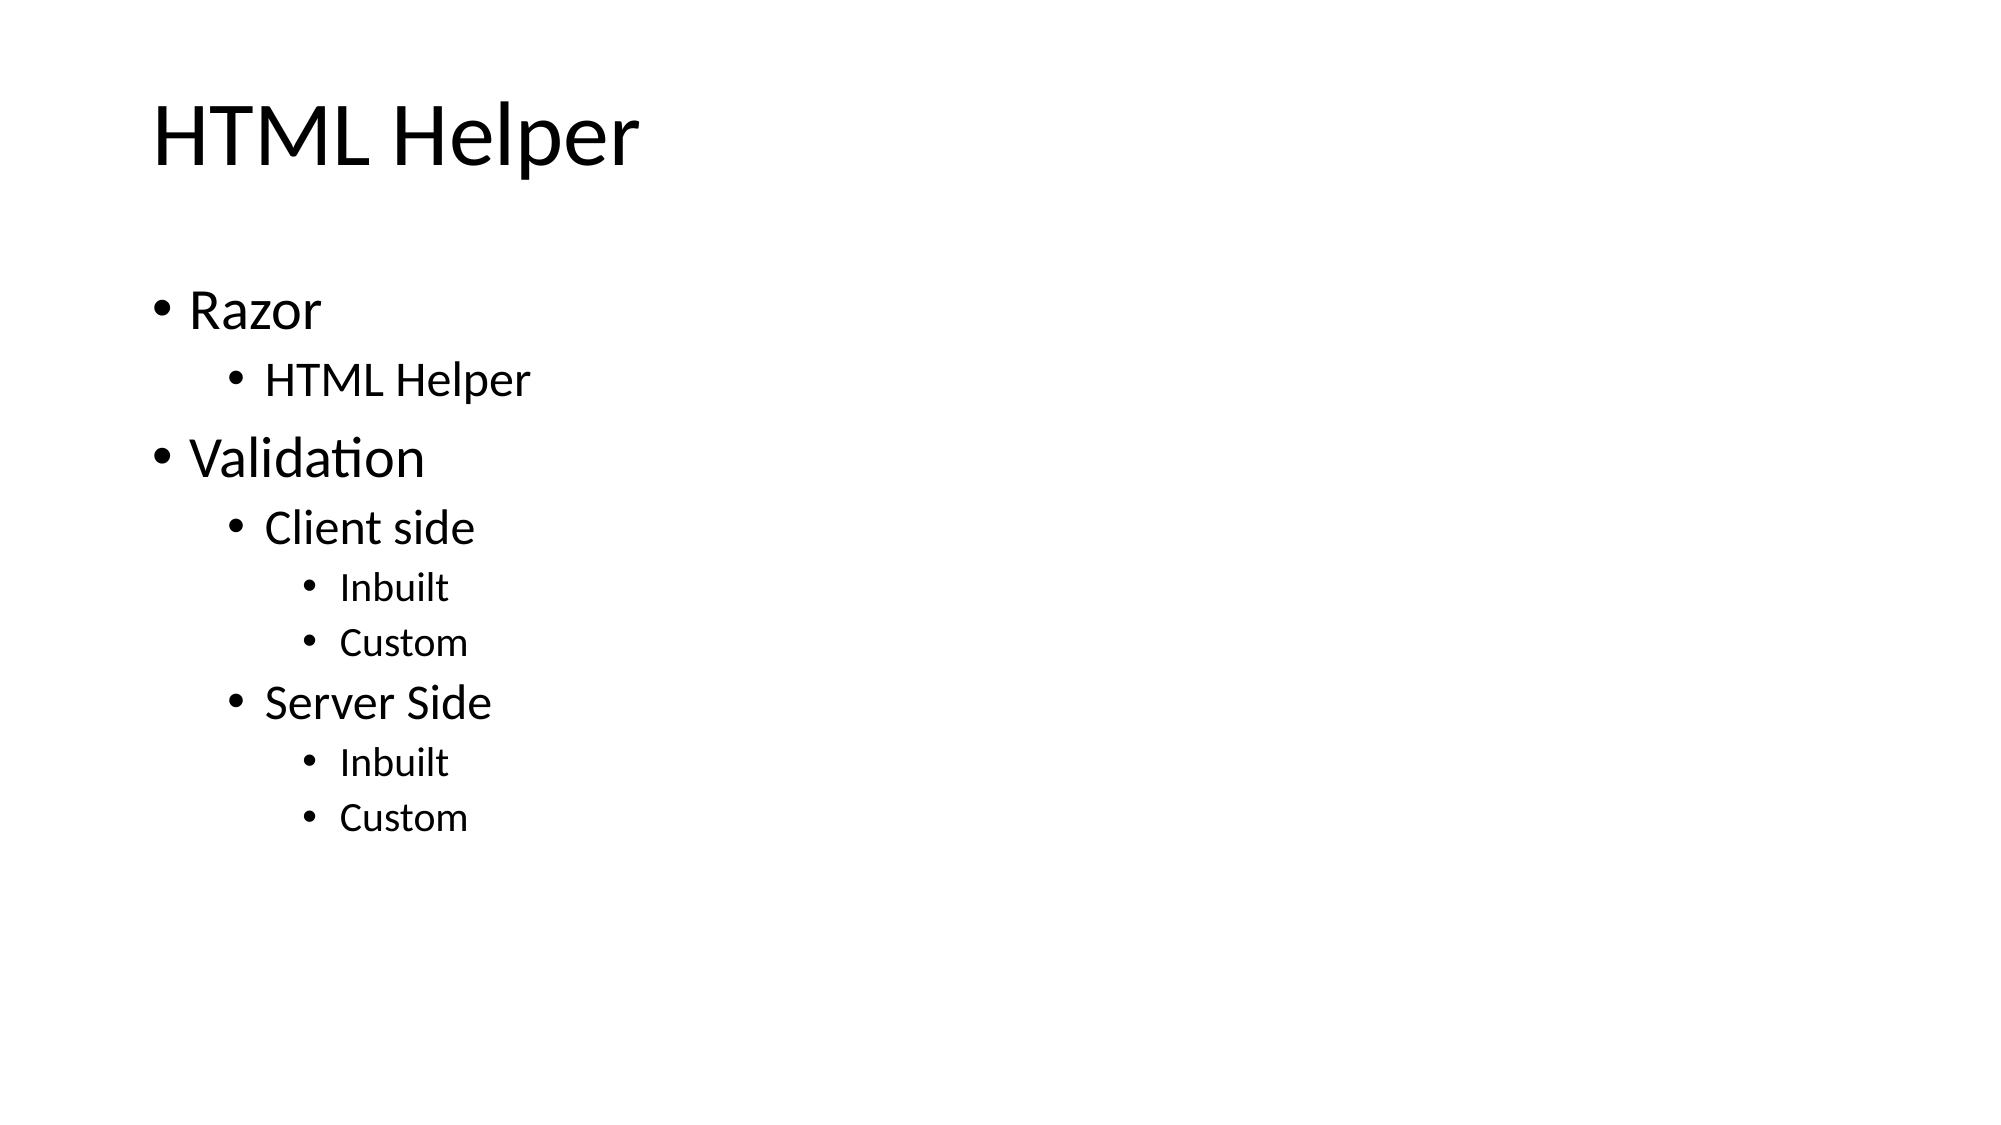

# HTML Helper
Razor
HTML Helper
Validation
Client side
Inbuilt
Custom
Server Side
Inbuilt
Custom